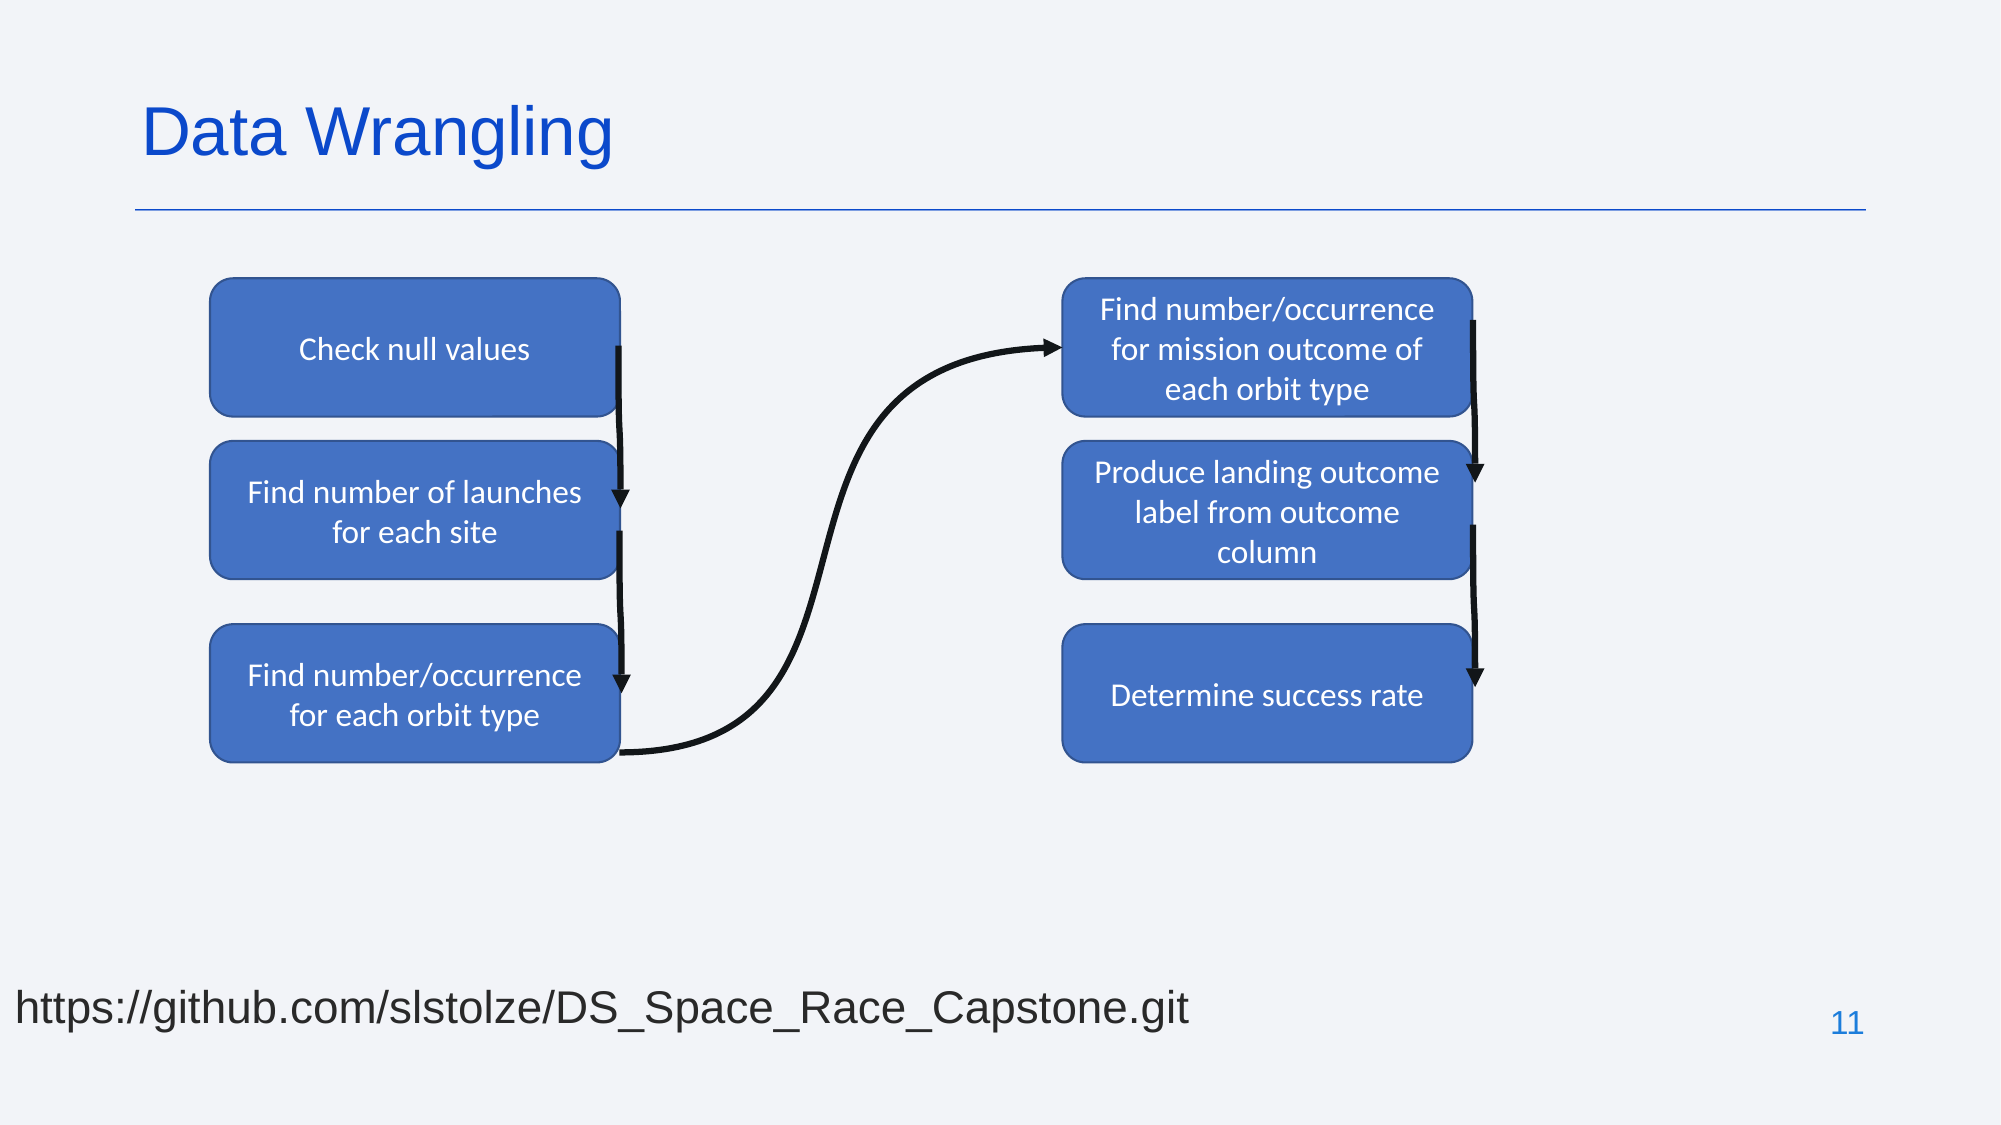

Data Wrangling
Check null values
Find number/occurrence for mission outcome of each orbit type
Find number of launches for each site
Produce landing outcome label from outcome column
Find number/occurrence for each orbit type
Determine success rate

https://github.com/slstolze/DS_Space_Race_Capstone.git

11